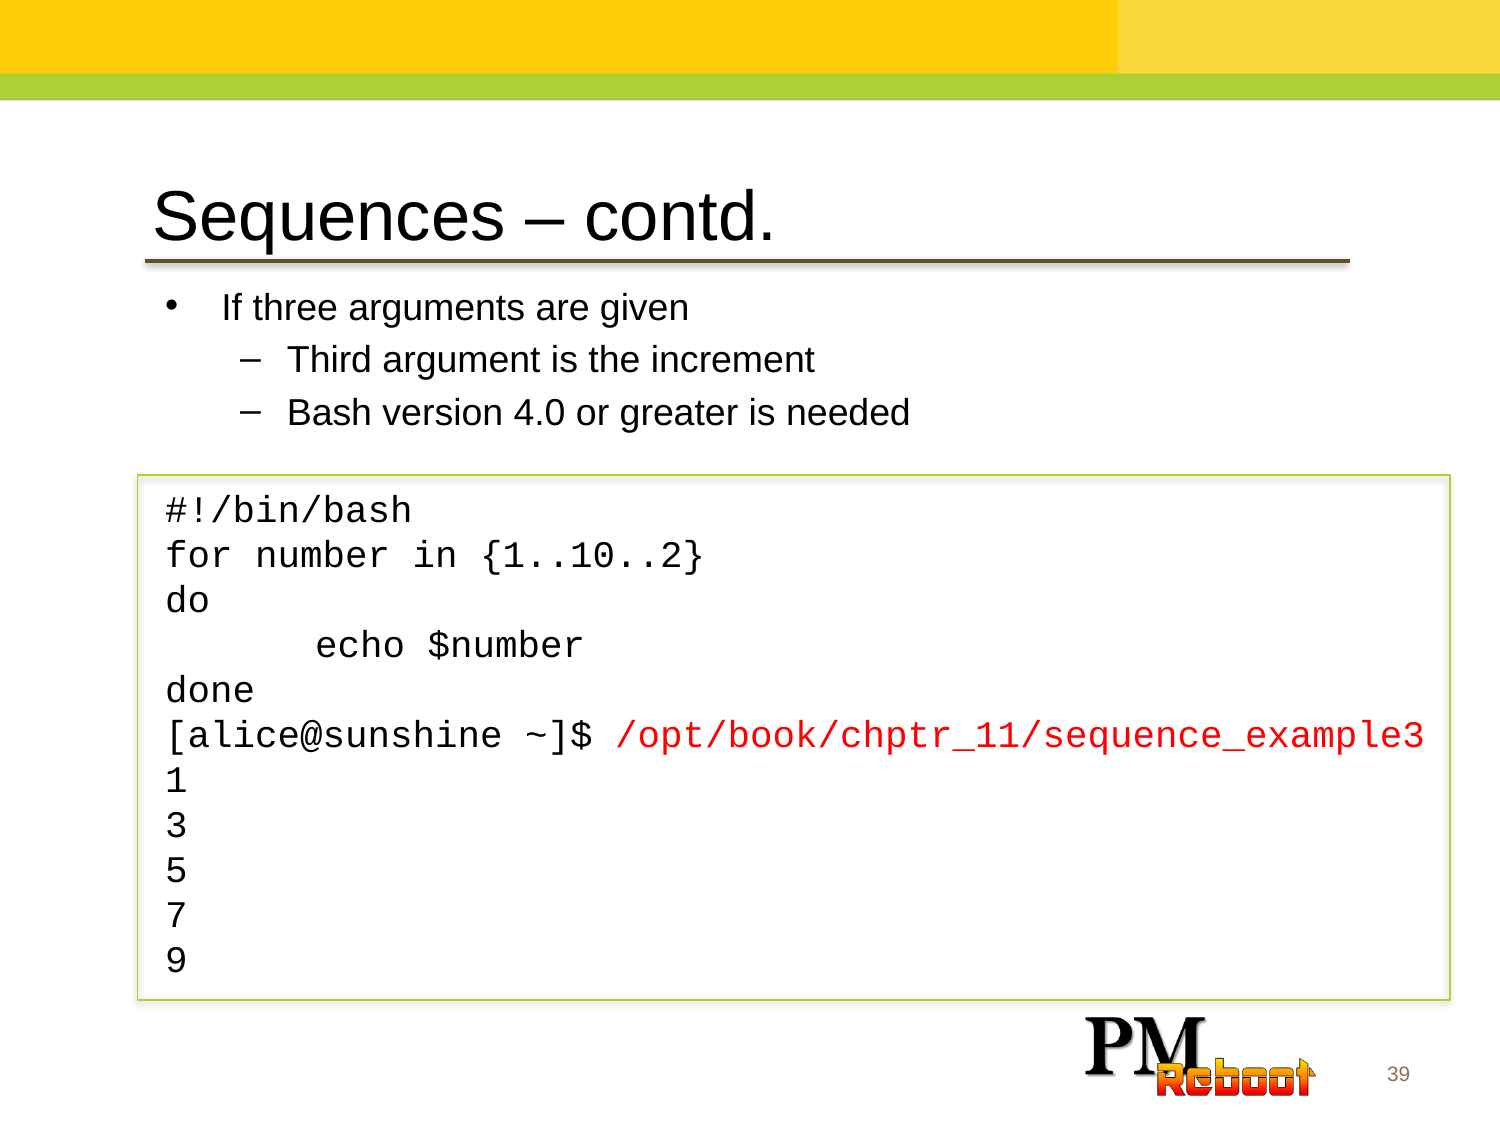

Sequences – contd.
If three arguments are given
Third argument is the increment
Bash version 4.0 or greater is needed

#!/bin/bash
for number in {1..10..2}
do
	echo $number
done
[alice@sunshine ~]$ /opt/book/chptr_11/sequence_example3
1
3
5
7
9

39